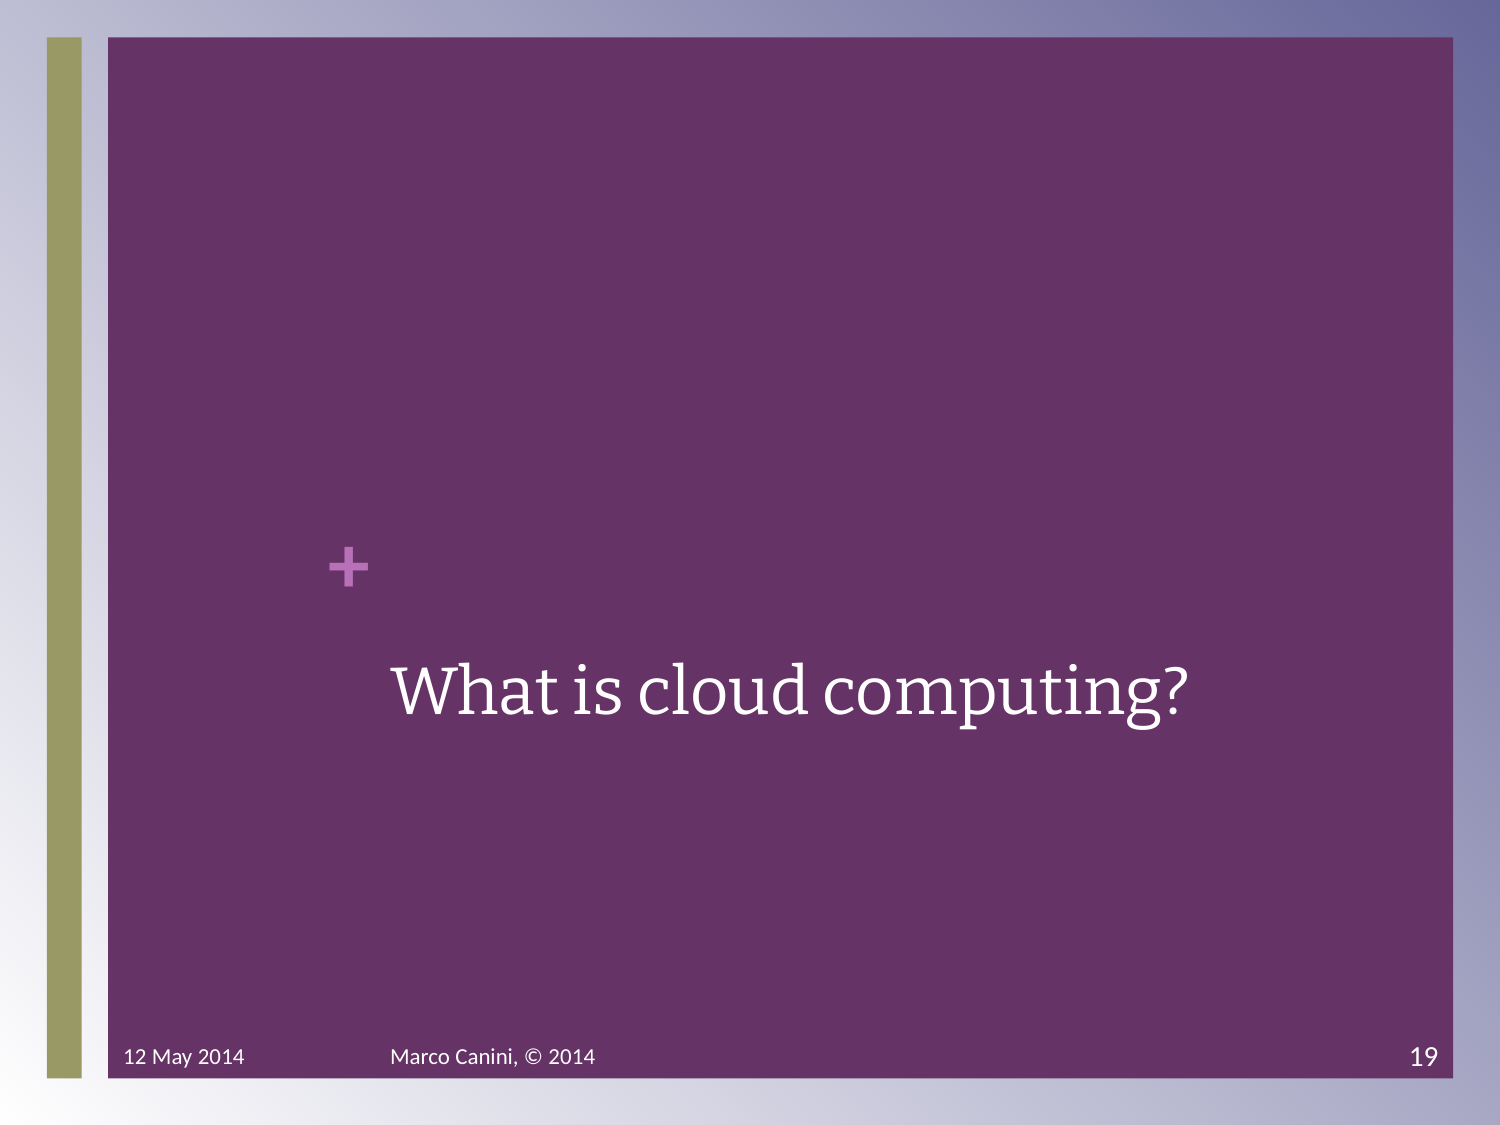

# What is cloud computing?

12 May 2014
Marco Canini, © 2014
19